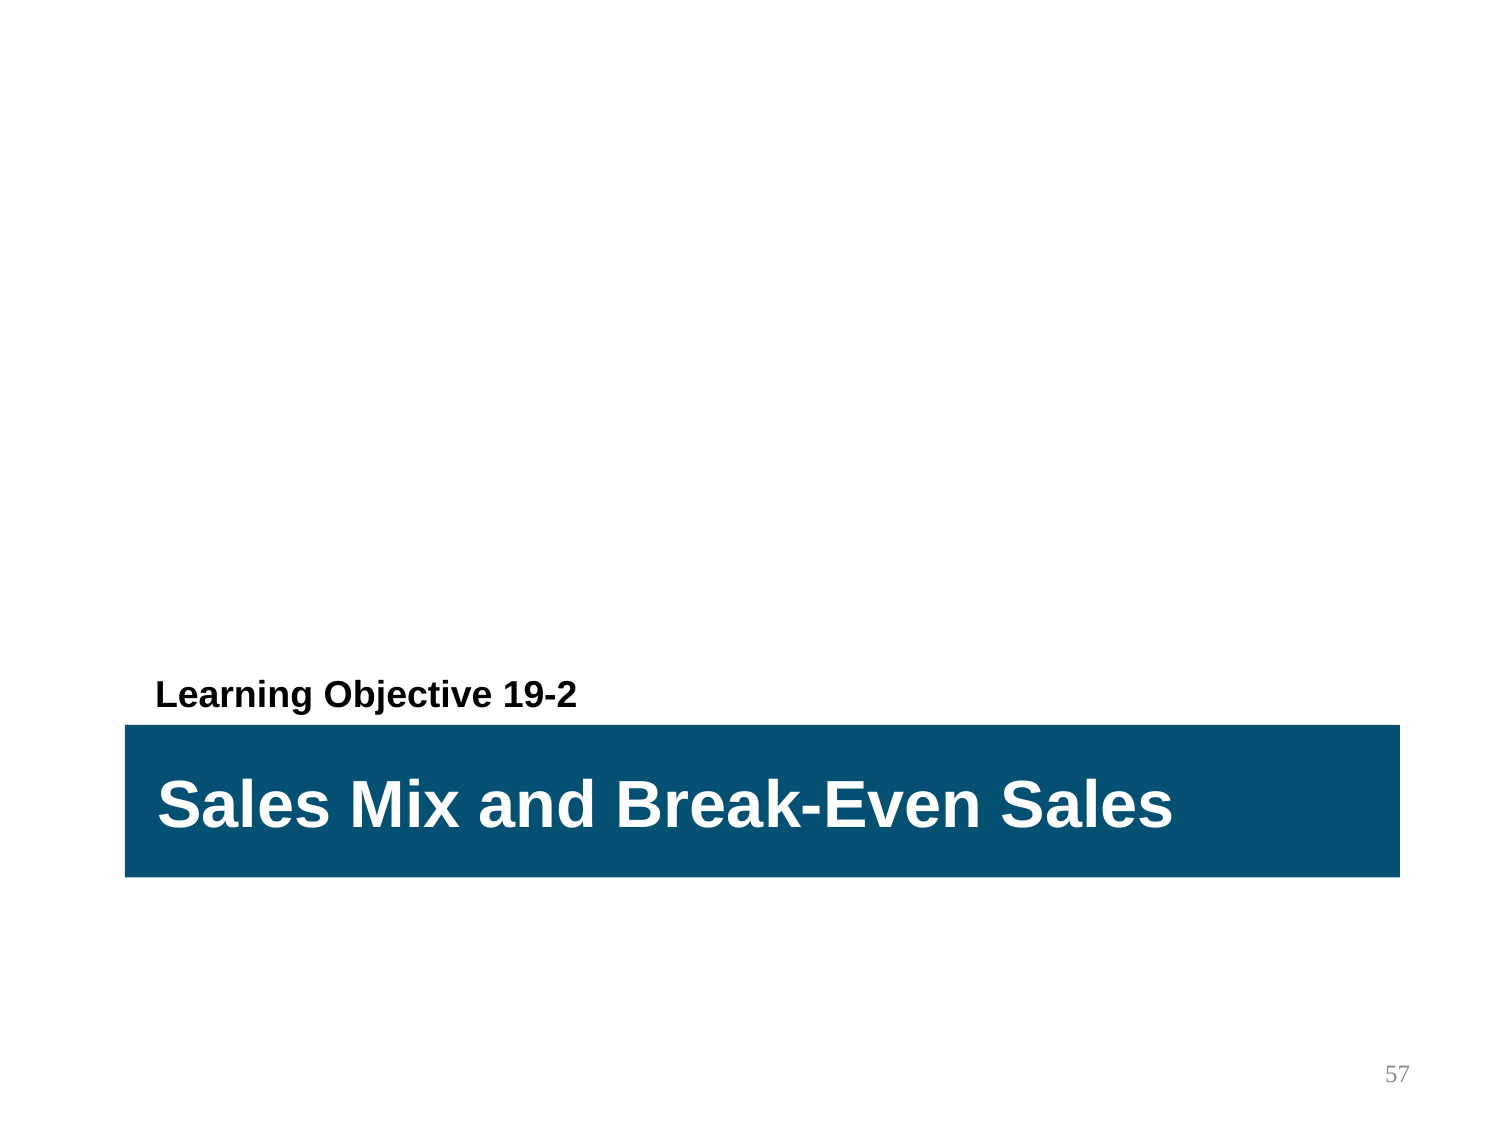

Learning Objective 19-2
Sales Mix and Break-Even Sales
57